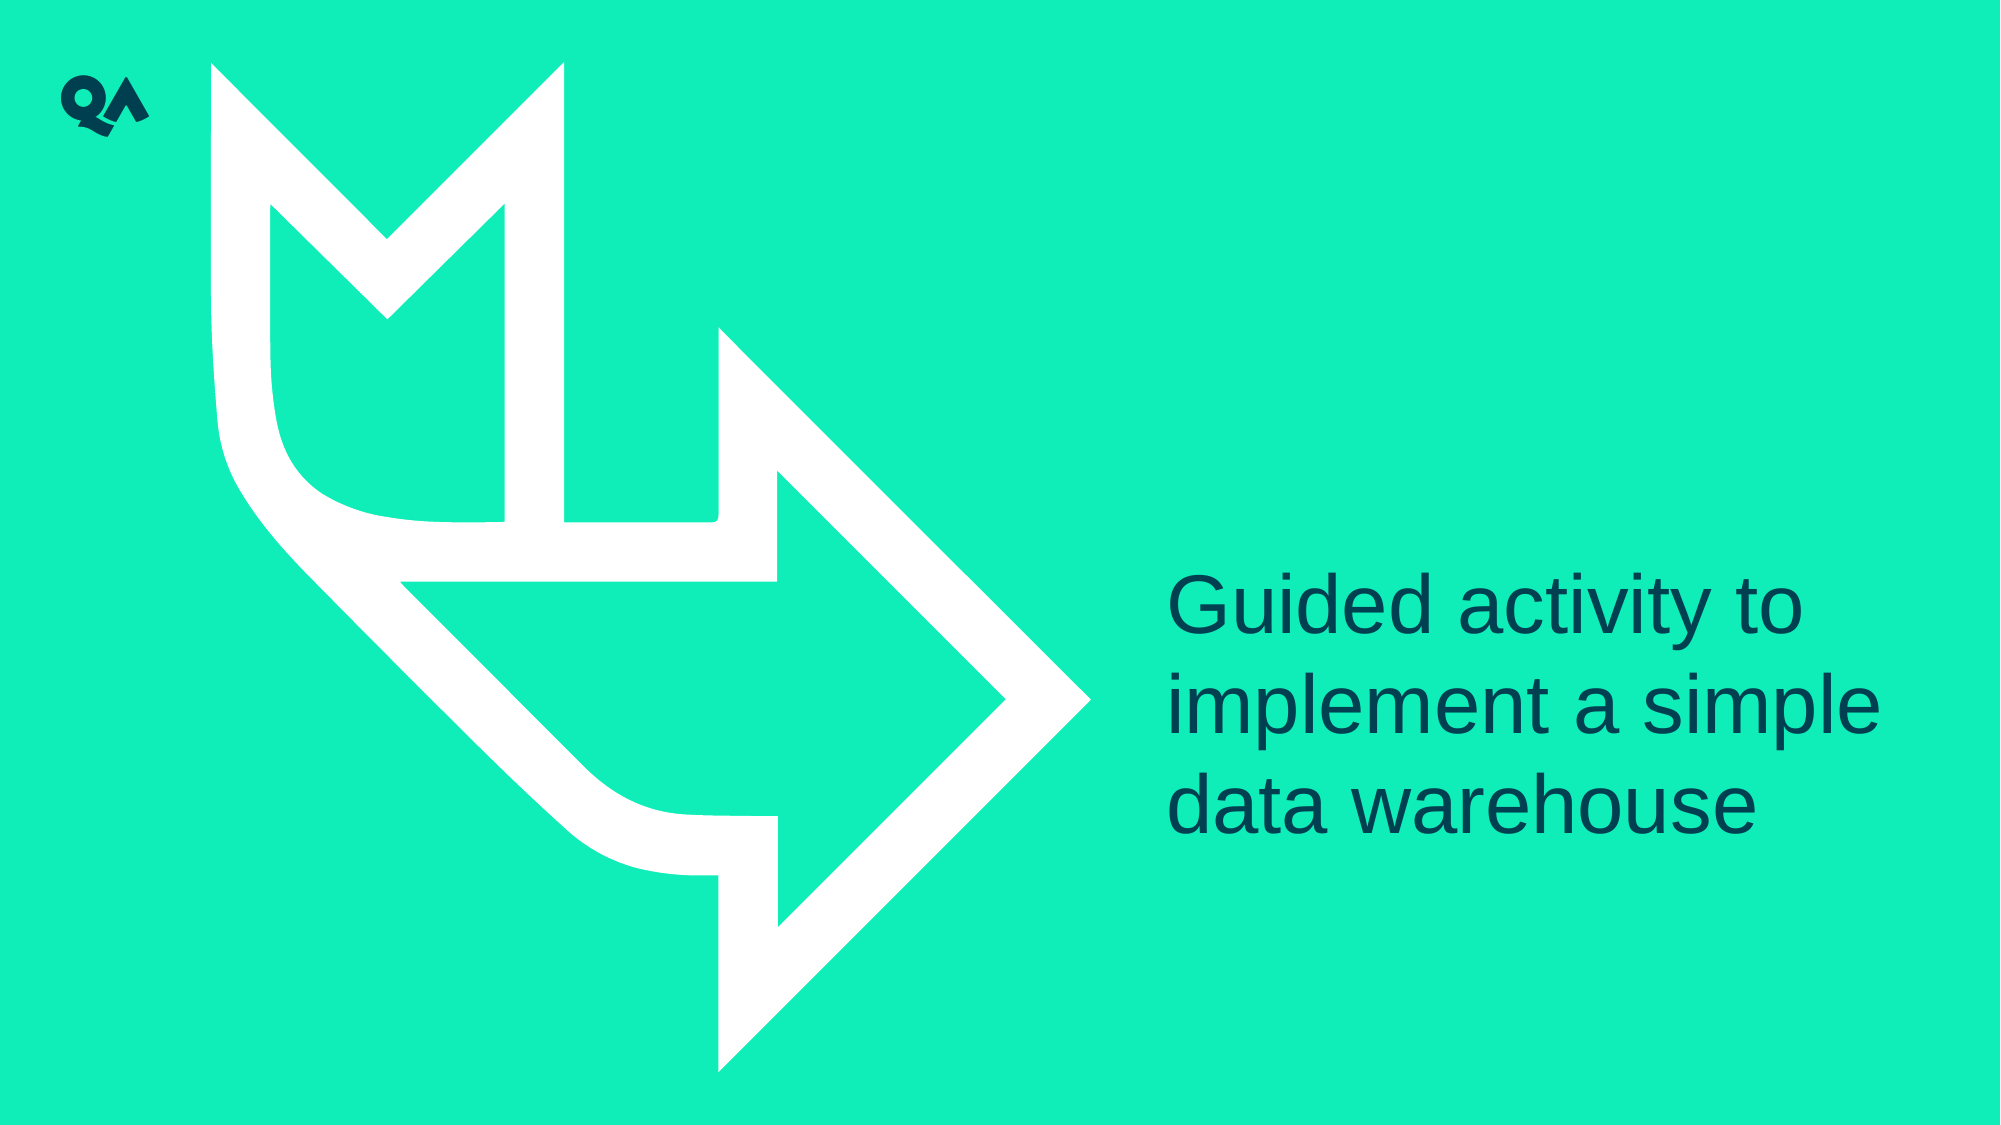

# Guided activity to implement a simple data warehouse